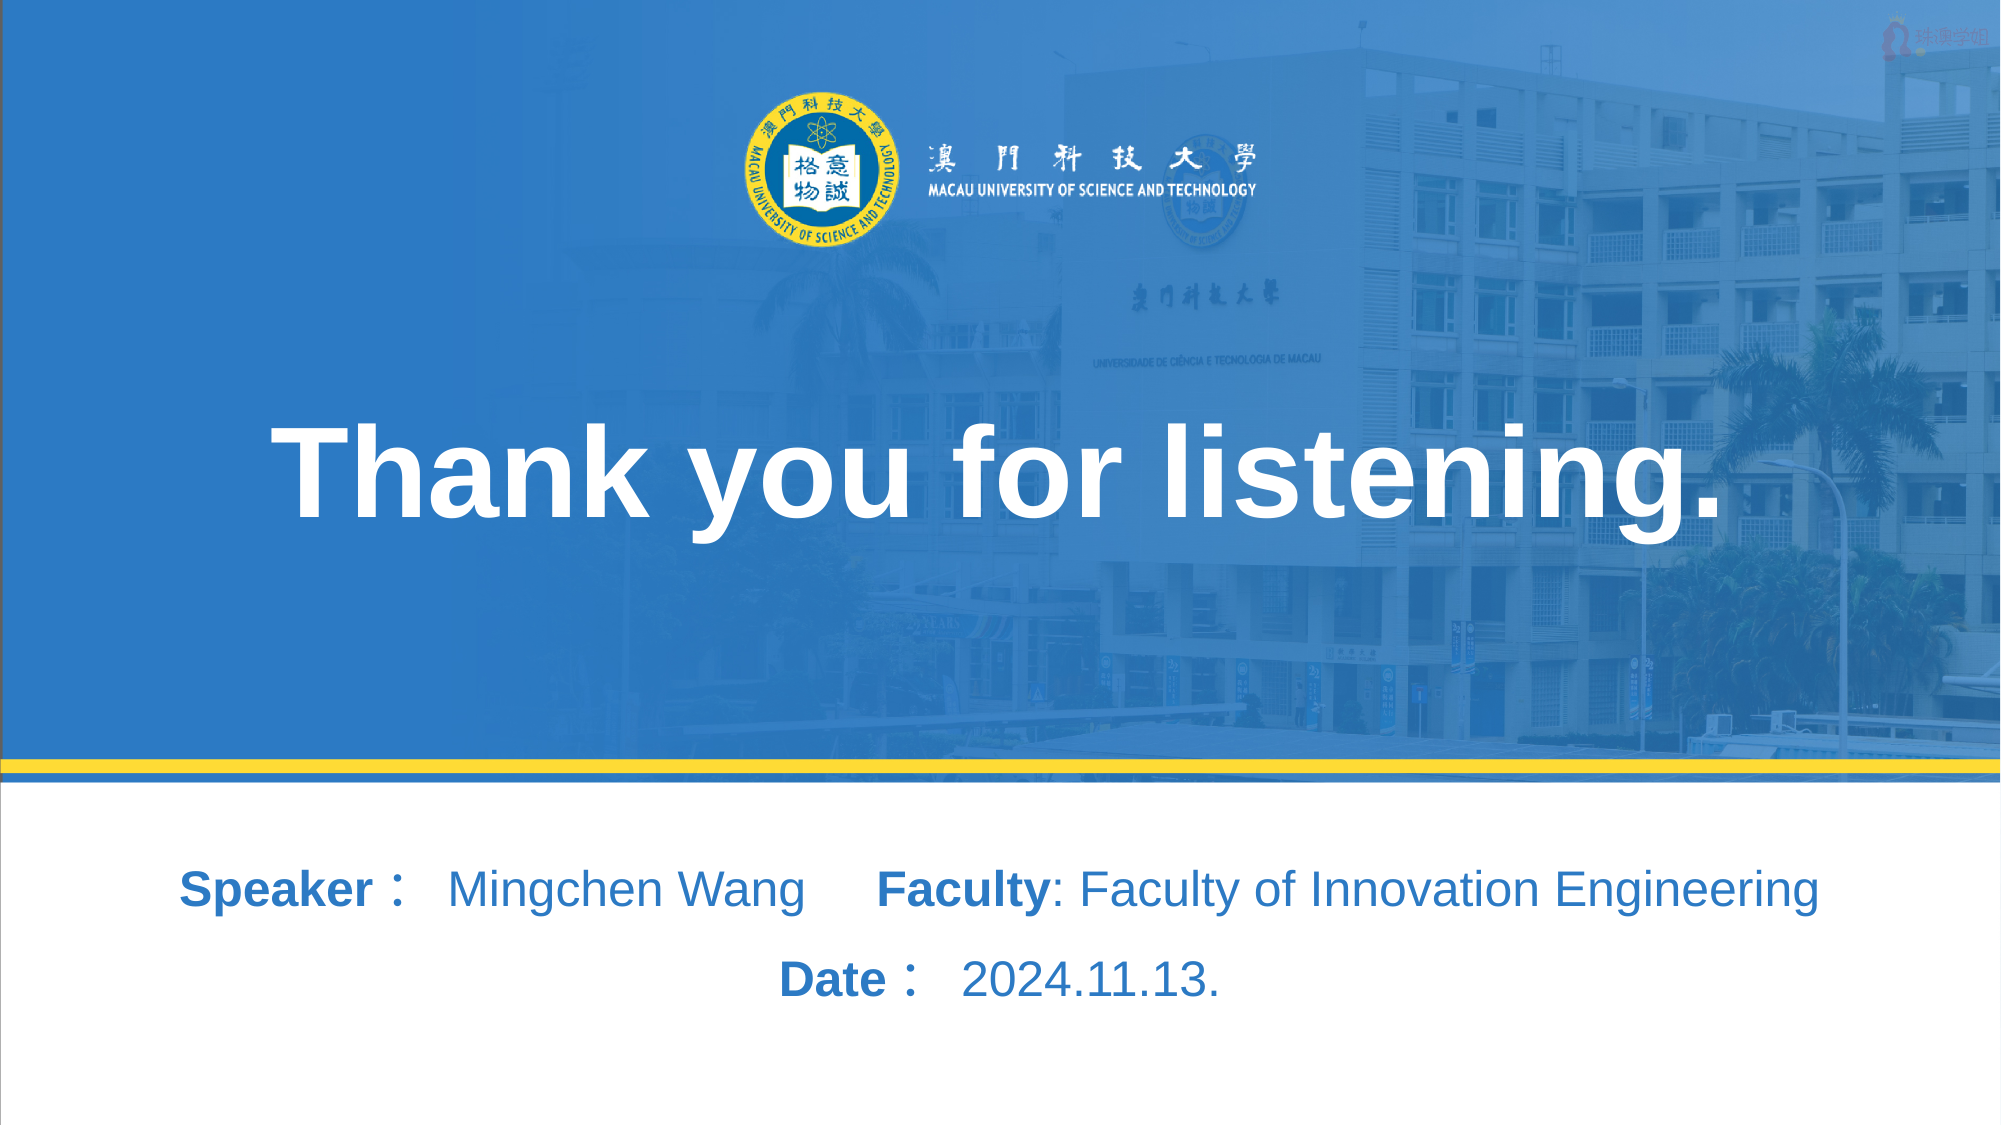

Thank you for listening.
Speaker：Mingchen Wang     Faculty: Faculty of Innovation Engineering
Date：2024.11.13.